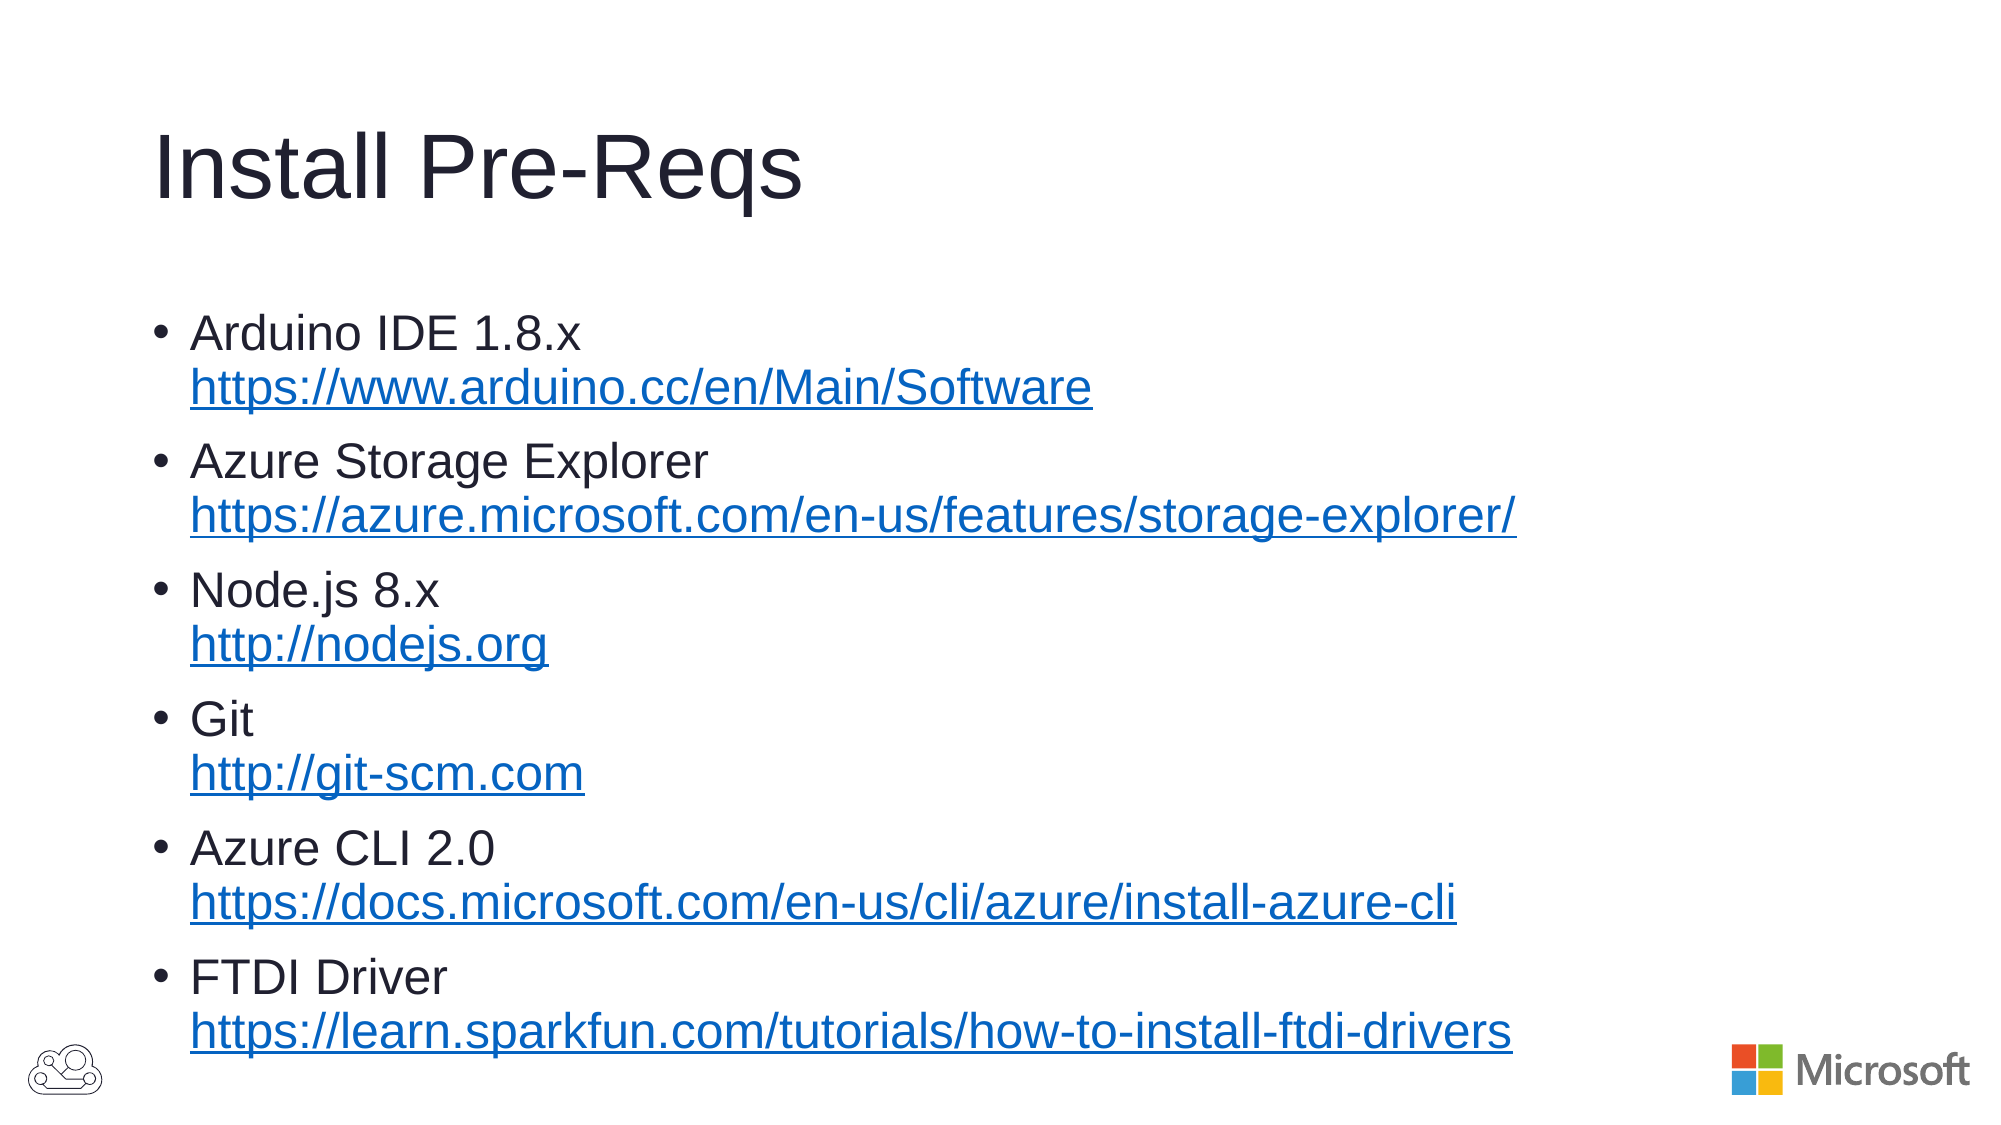

# Install Pre-Reqs
Arduino IDE 1.8.x
https://www.arduino.cc/en/Main/Software
Azure Storage Explorer
https://azure.microsoft.com/en-us/features/storage-explorer/
Node.js 8.x
http://nodejs.org
Git
http://git-scm.com
Azure CLI 2.0
https://docs.microsoft.com/en-us/cli/azure/install-azure-cli
FTDI Driver
https://learn.sparkfun.com/tutorials/how-to-install-ftdi-drivers